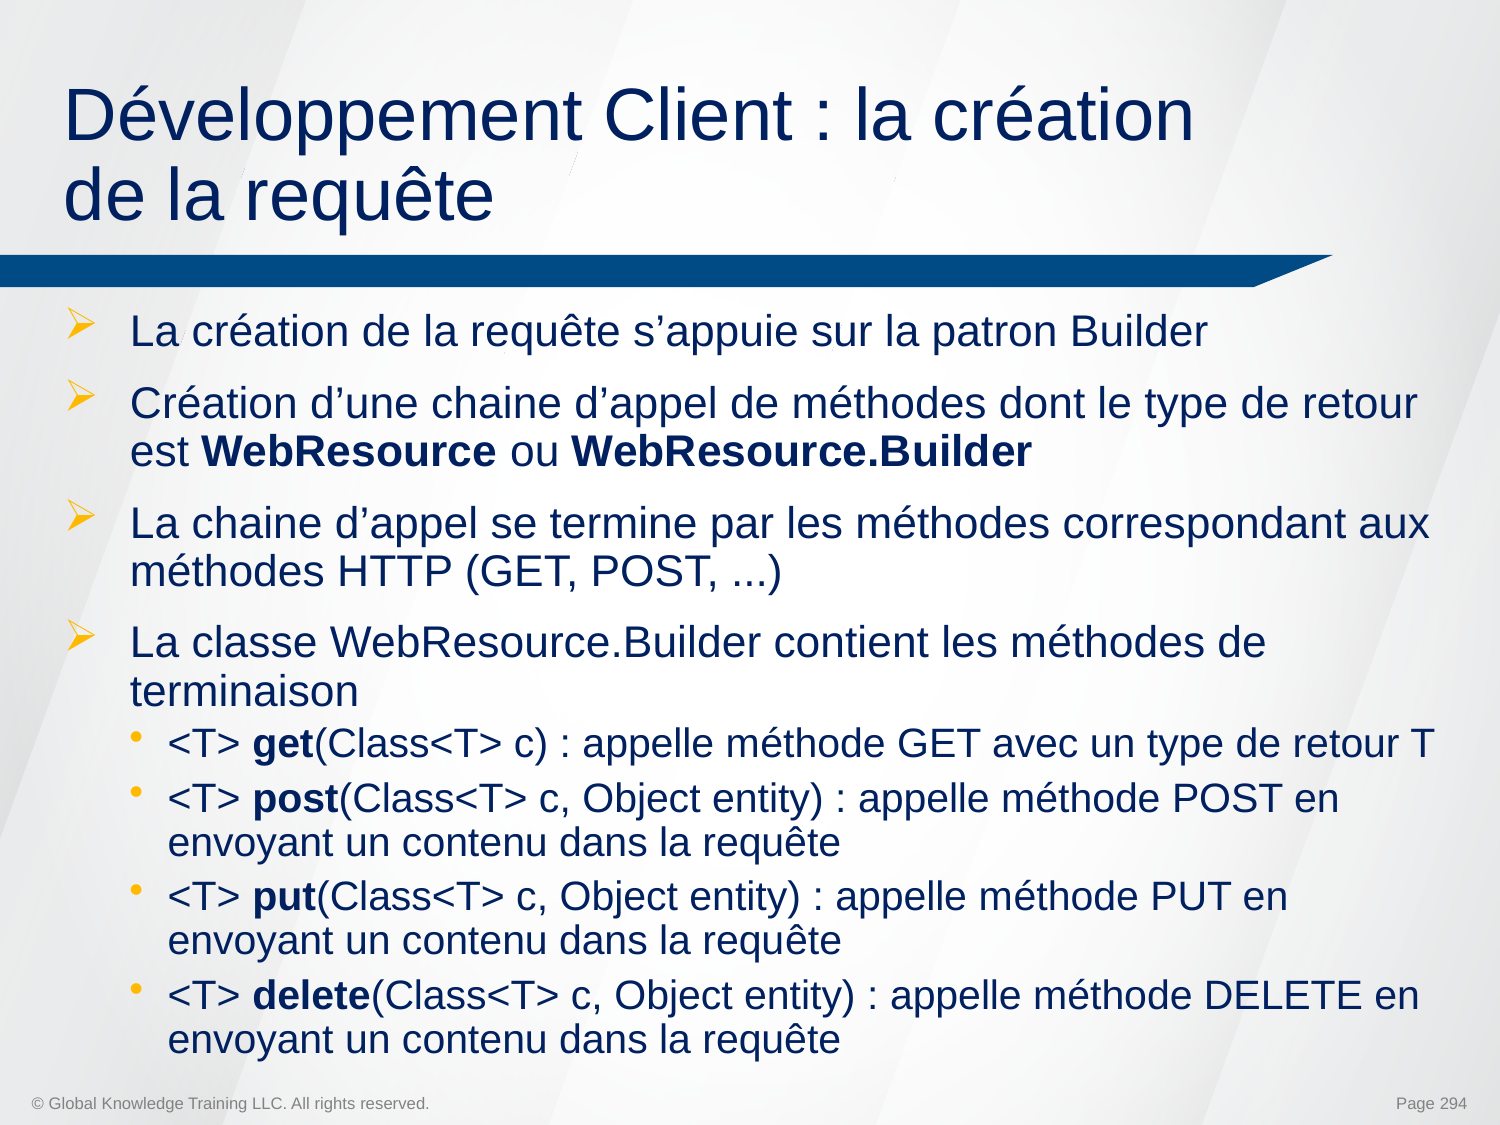

# Développement Client : la création de la requête
La création de la requête s’appuie sur la patron Builder
Création d’une chaine d’appel de méthodes dont le type de retour est WebResource ou WebResource.Builder
La chaine d’appel se termine par les méthodes correspondant aux méthodes HTTP (GET, POST, ...)
La classe WebResource.Builder contient les méthodes de terminaison
<T> get(Class<T> c) : appelle méthode GET avec un type de retour T
<T> post(Class<T> c, Object entity) : appelle méthode POST en envoyant un contenu dans la requête
<T> put(Class<T> c, Object entity) : appelle méthode PUT en envoyant un contenu dans la requête
<T> delete(Class<T> c, Object entity) : appelle méthode DELETE en envoyant un contenu dans la requête